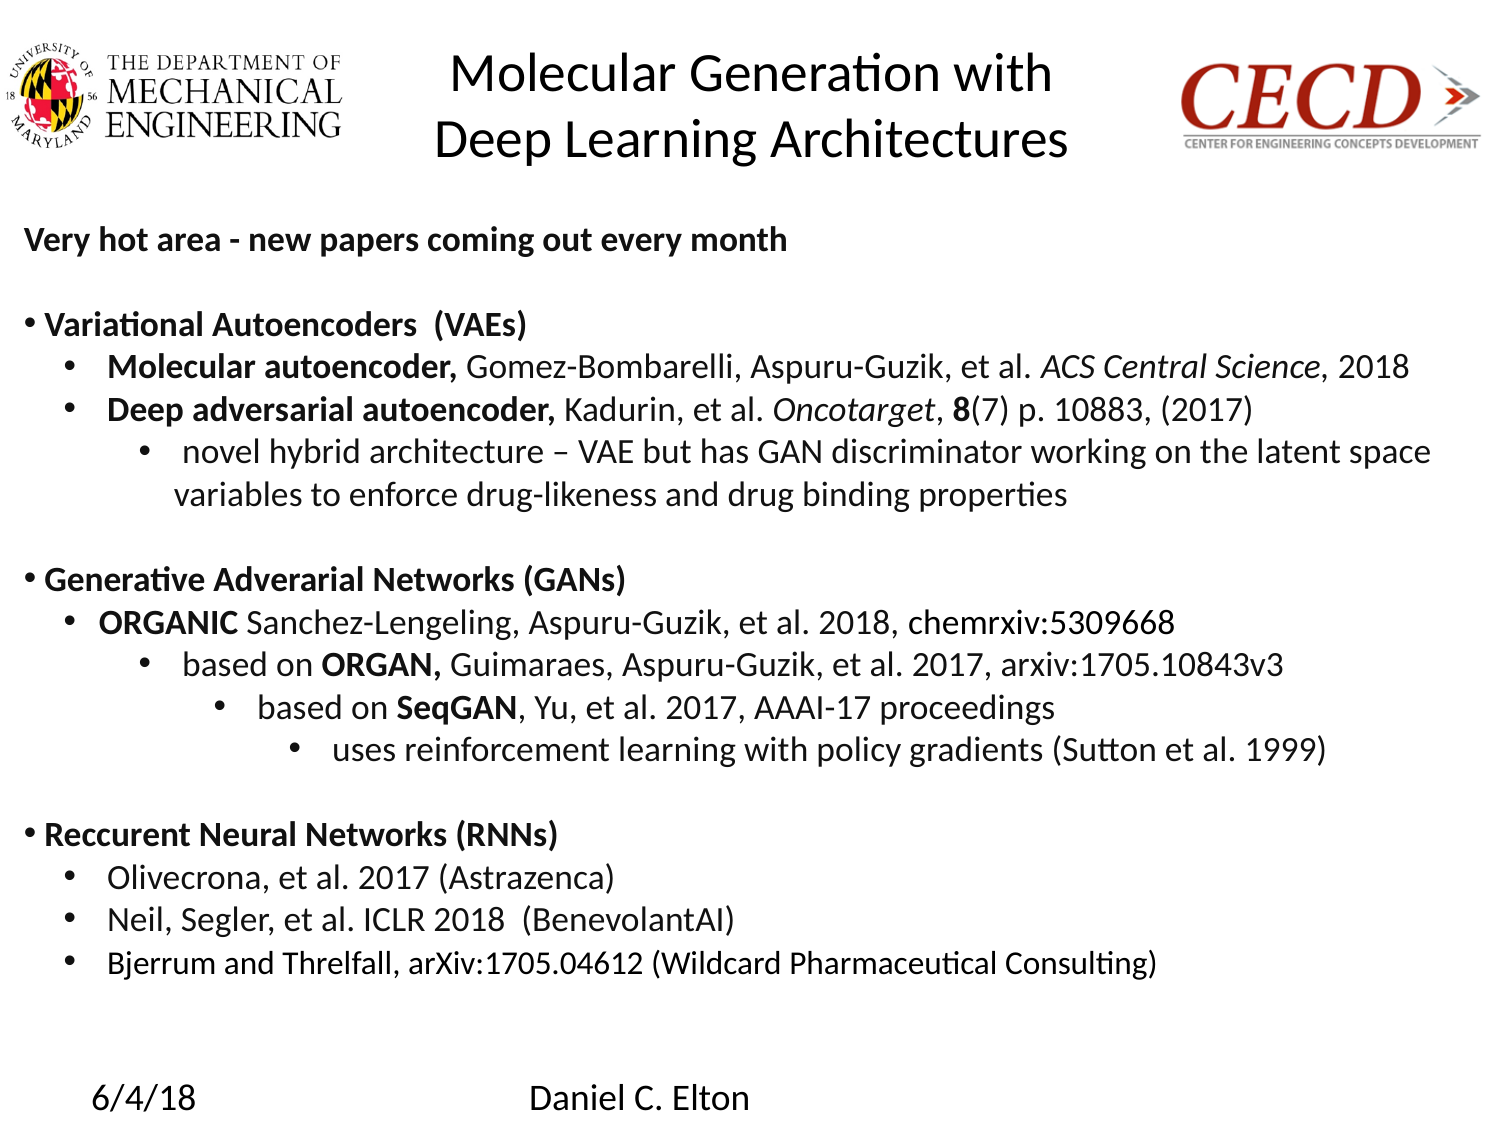

Molecular Generation with
Deep Learning Architectures
Very hot area - new papers coming out every month

 Variational Autoencoders  (VAEs)
 Molecular autoencoder, Gomez-Bombarelli, Aspuru-Guzik, et al. ACS Central Science, 2018
 Deep adversarial autoencoder, Kadurin, et al. Oncotarget, 8(7) p. 10883, (2017)
 novel hybrid architecture – VAE but has GAN discriminator working on the latent space variables to enforce drug-likeness and drug binding properties

 Generative Adverarial Networks (GANs)
ORGANIC Sanchez-Lengeling, Aspuru-Guzik, et al. 2018, chemrxiv:5309668
 based on ORGAN, Guimaraes, Aspuru-Guzik, et al. 2017, arxiv:1705.10843v3
 based on SeqGAN, Yu, et al. 2017, AAAI-17 proceedings
 uses reinforcement learning with policy gradients (Sutton et al. 1999)

 Reccurent Neural Networks (RNNs)
 Olivecrona, et al. 2017 (Astrazenca)
 Neil, Segler, et al. ICLR 2018  (BenevolantAI)
 Bjerrum and Threlfall, arXiv:1705.04612 (Wildcard Pharmaceutical Consulting)

6/4/18
Daniel C. Elton